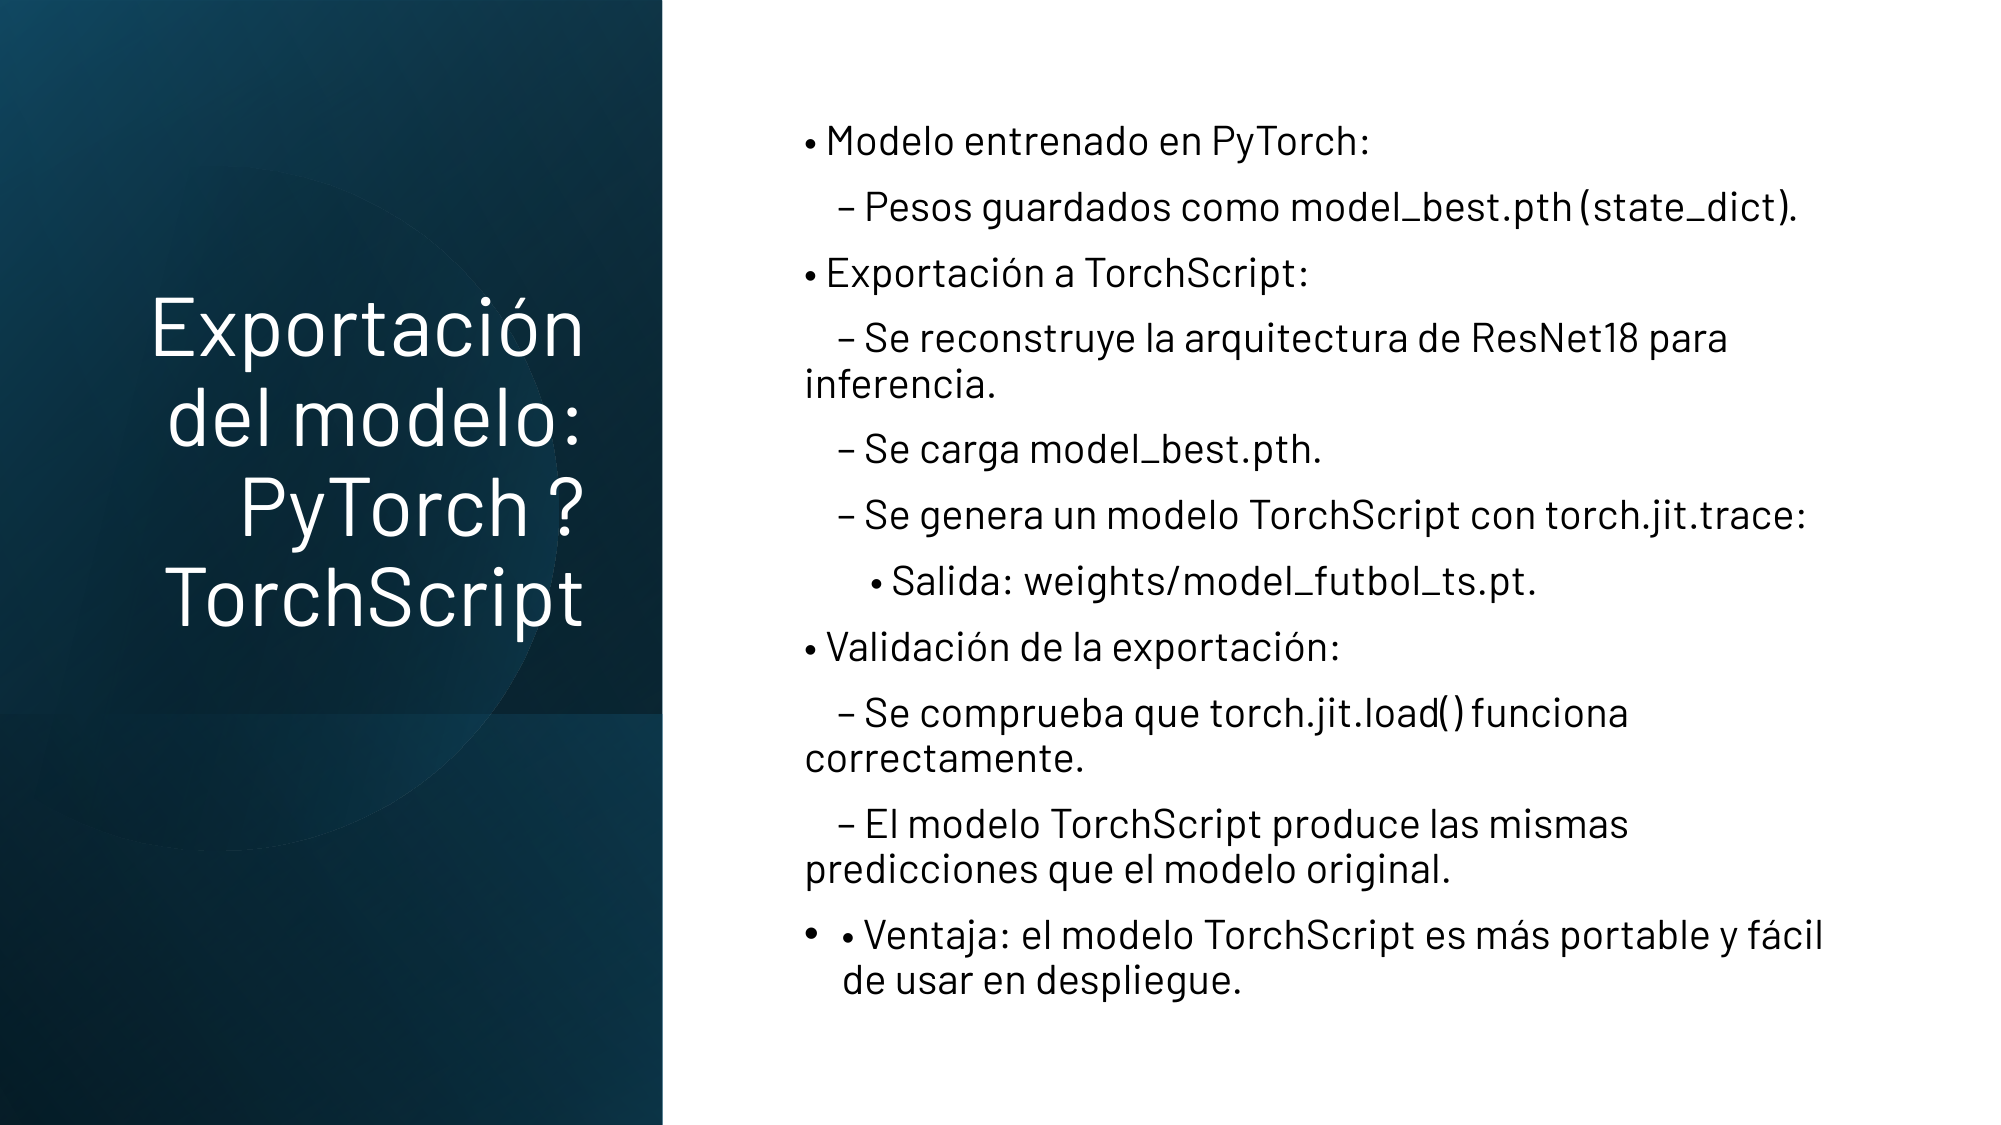

# Exportación del modelo: PyTorch ? TorchScript
• Modelo entrenado en PyTorch:
    – Pesos guardados como model_best.pth (state_dict).
• Exportación a TorchScript:
    – Se reconstruye la arquitectura de ResNet18 para inferencia.
    – Se carga model_best.pth.
    – Se genera un modelo TorchScript con torch.jit.trace:
        • Salida: weights/model_futbol_ts.pt.
• Validación de la exportación:
    – Se comprueba que torch.jit.load() funciona correctamente.
    – El modelo TorchScript produce las mismas predicciones que el modelo original.
• Ventaja: el modelo TorchScript es más portable y fácil de usar en despliegue.